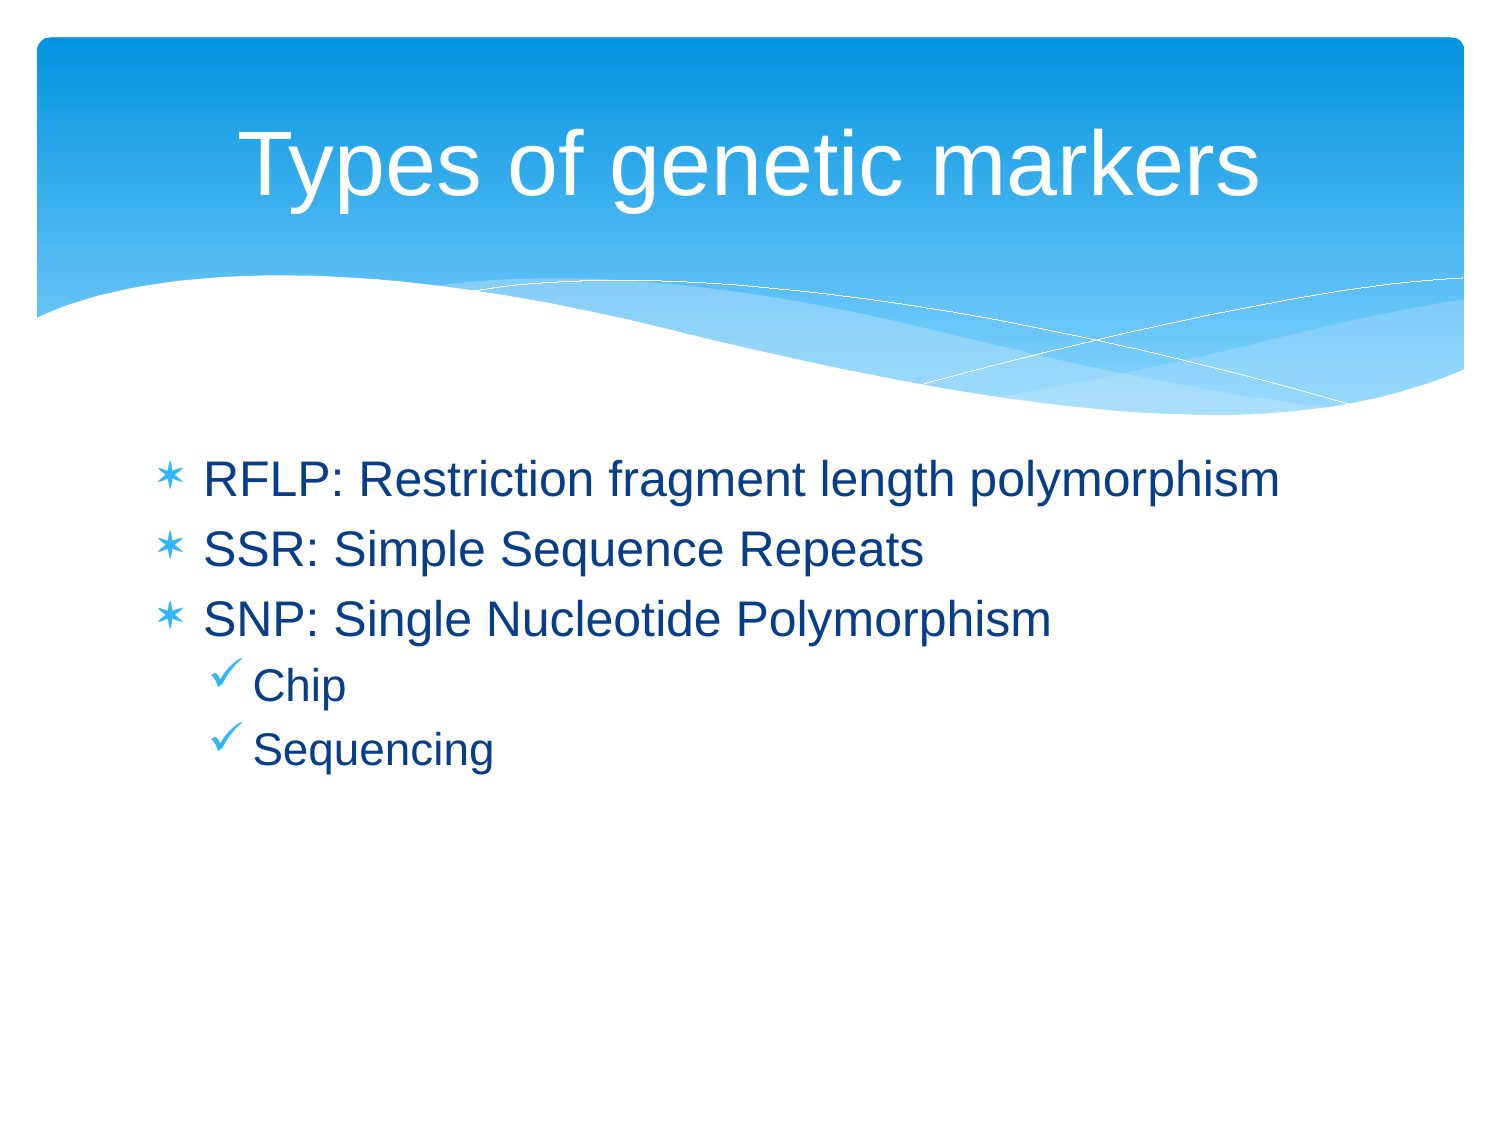

# Types of genetic markers
RFLP: Restriction fragment length polymorphism
SSR: Simple Sequence Repeats
SNP: Single Nucleotide Polymorphism
Chip
Sequencing